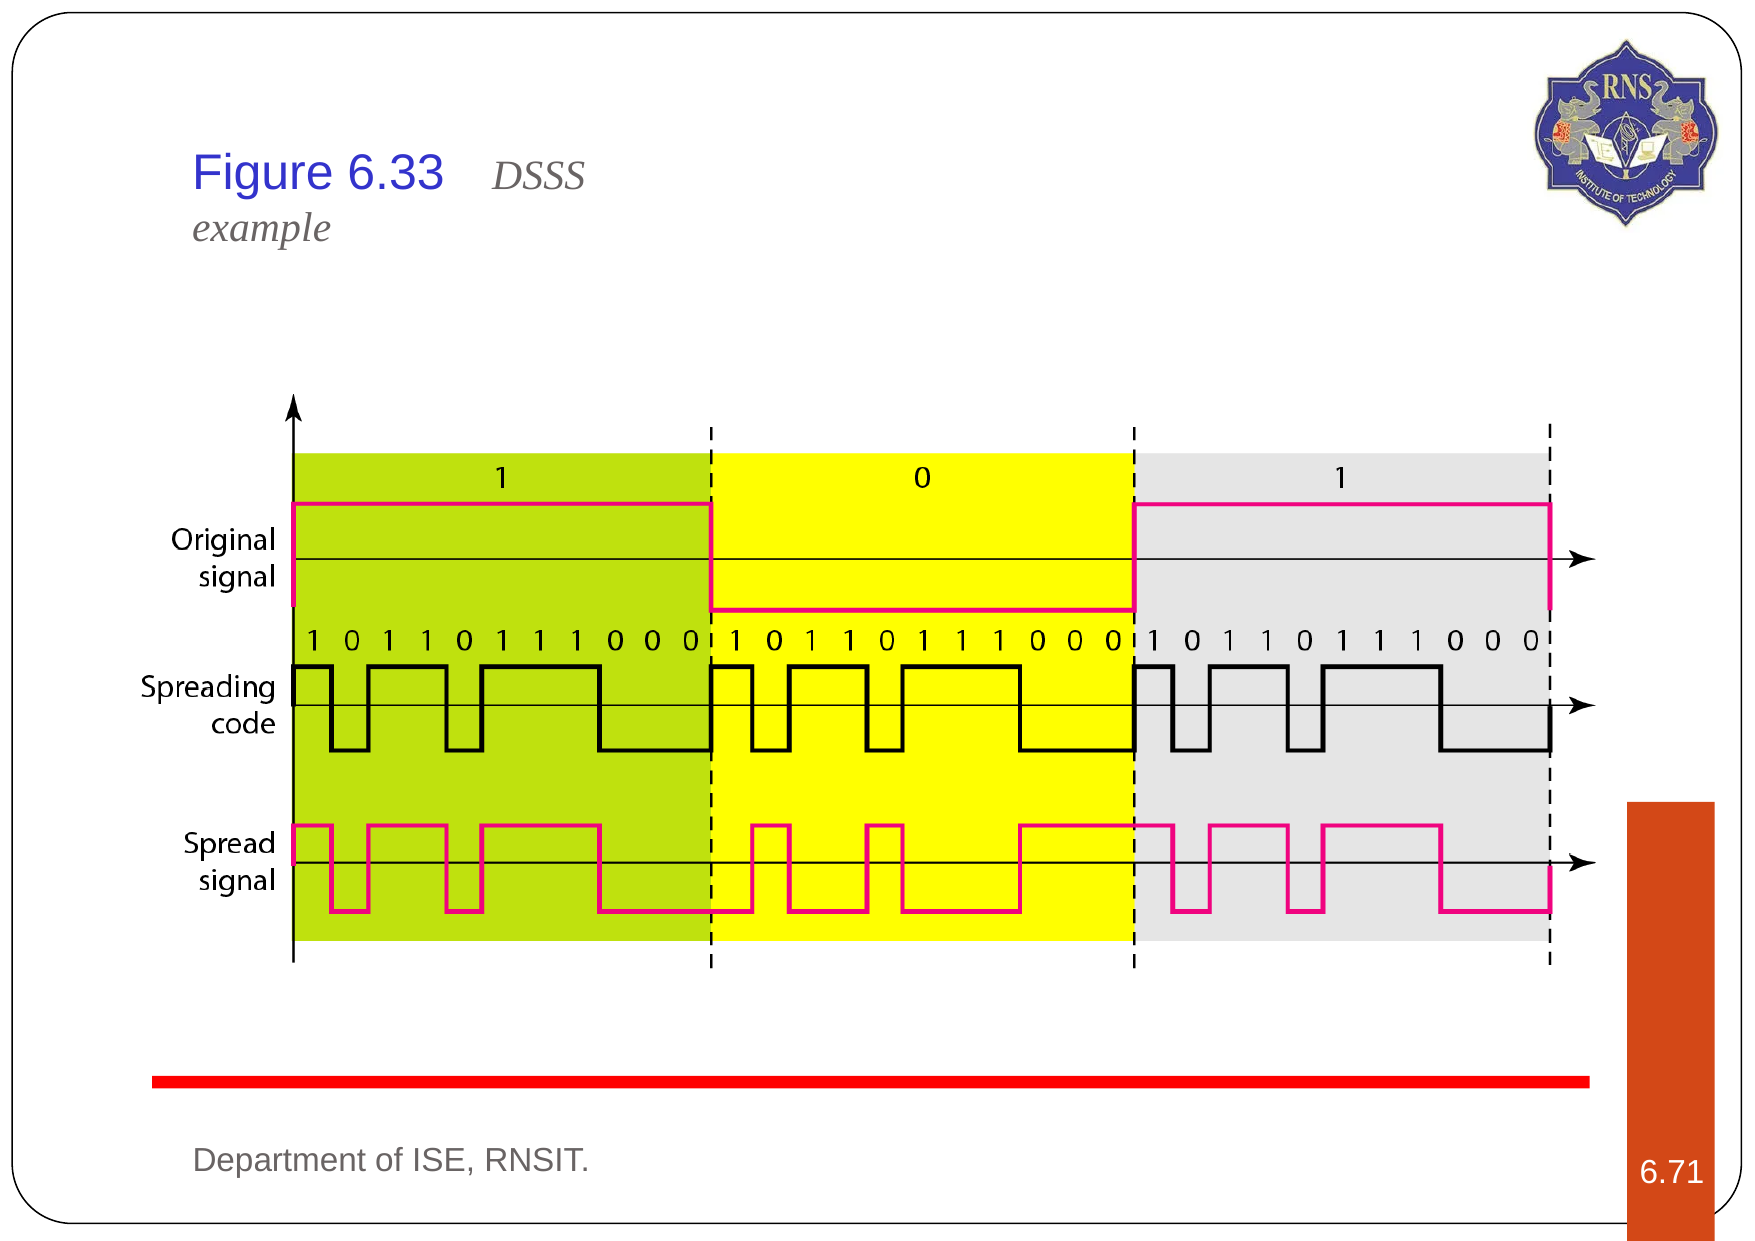

# Figure 6.33	DSSS example

Department of ISE, RNSIT.
6.71